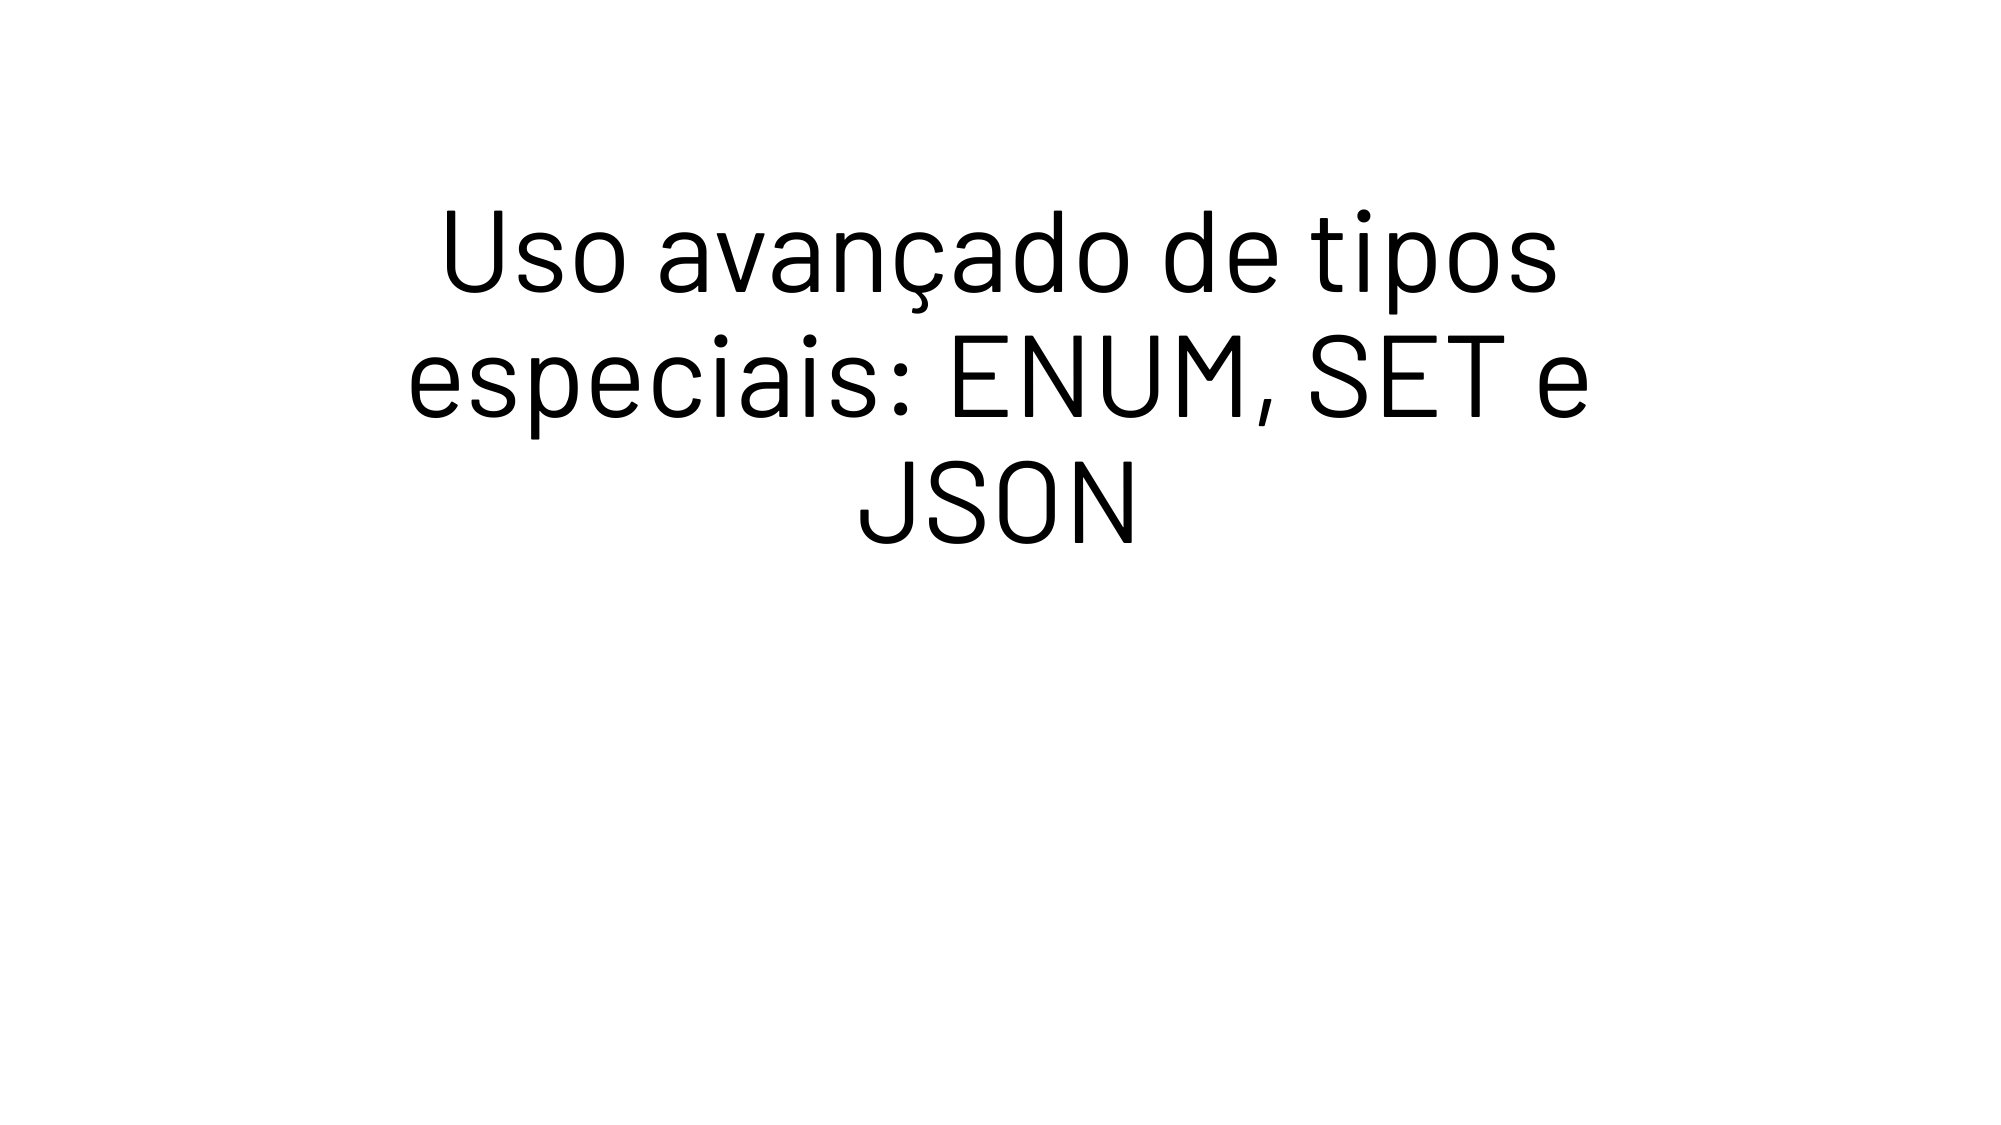

# Uso avançado de tipos especiais: ENUM, SET e JSON